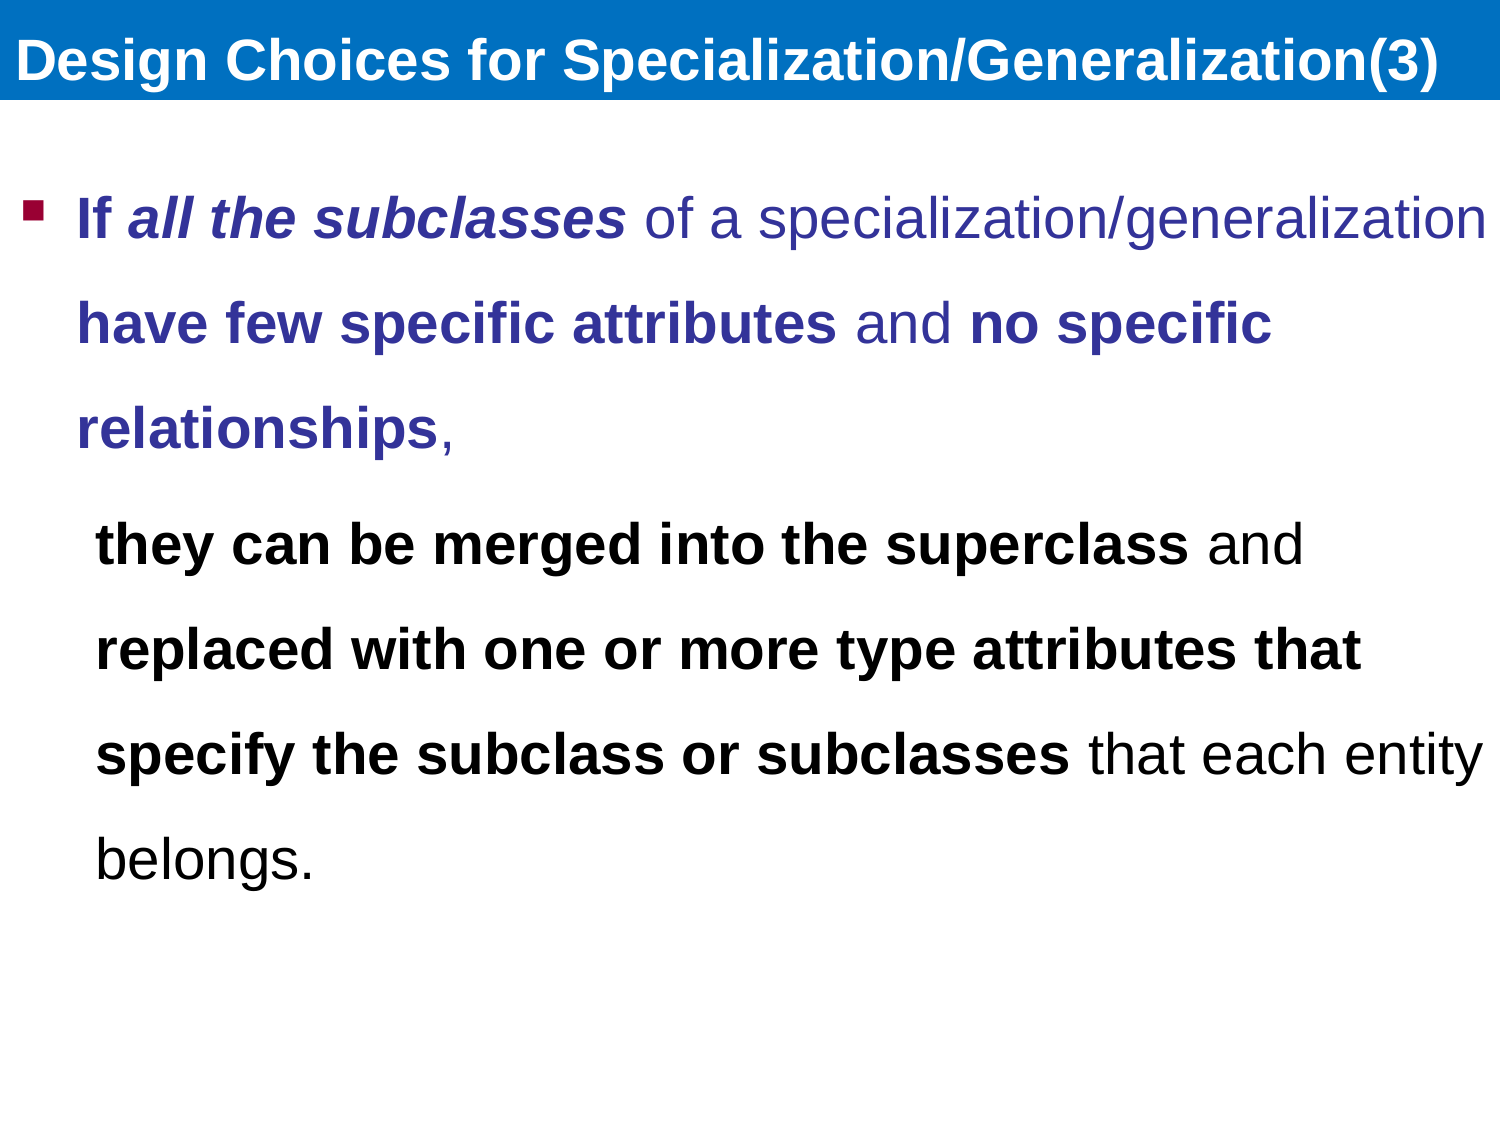

# Design Choices for Specialization/Generalization(3)
If all the subclasses of a specialization/generalization have few specific attributes and no specific relationships,
they can be merged into the superclass and replaced with one or more type attributes that specify the subclass or subclasses that each entity belongs.